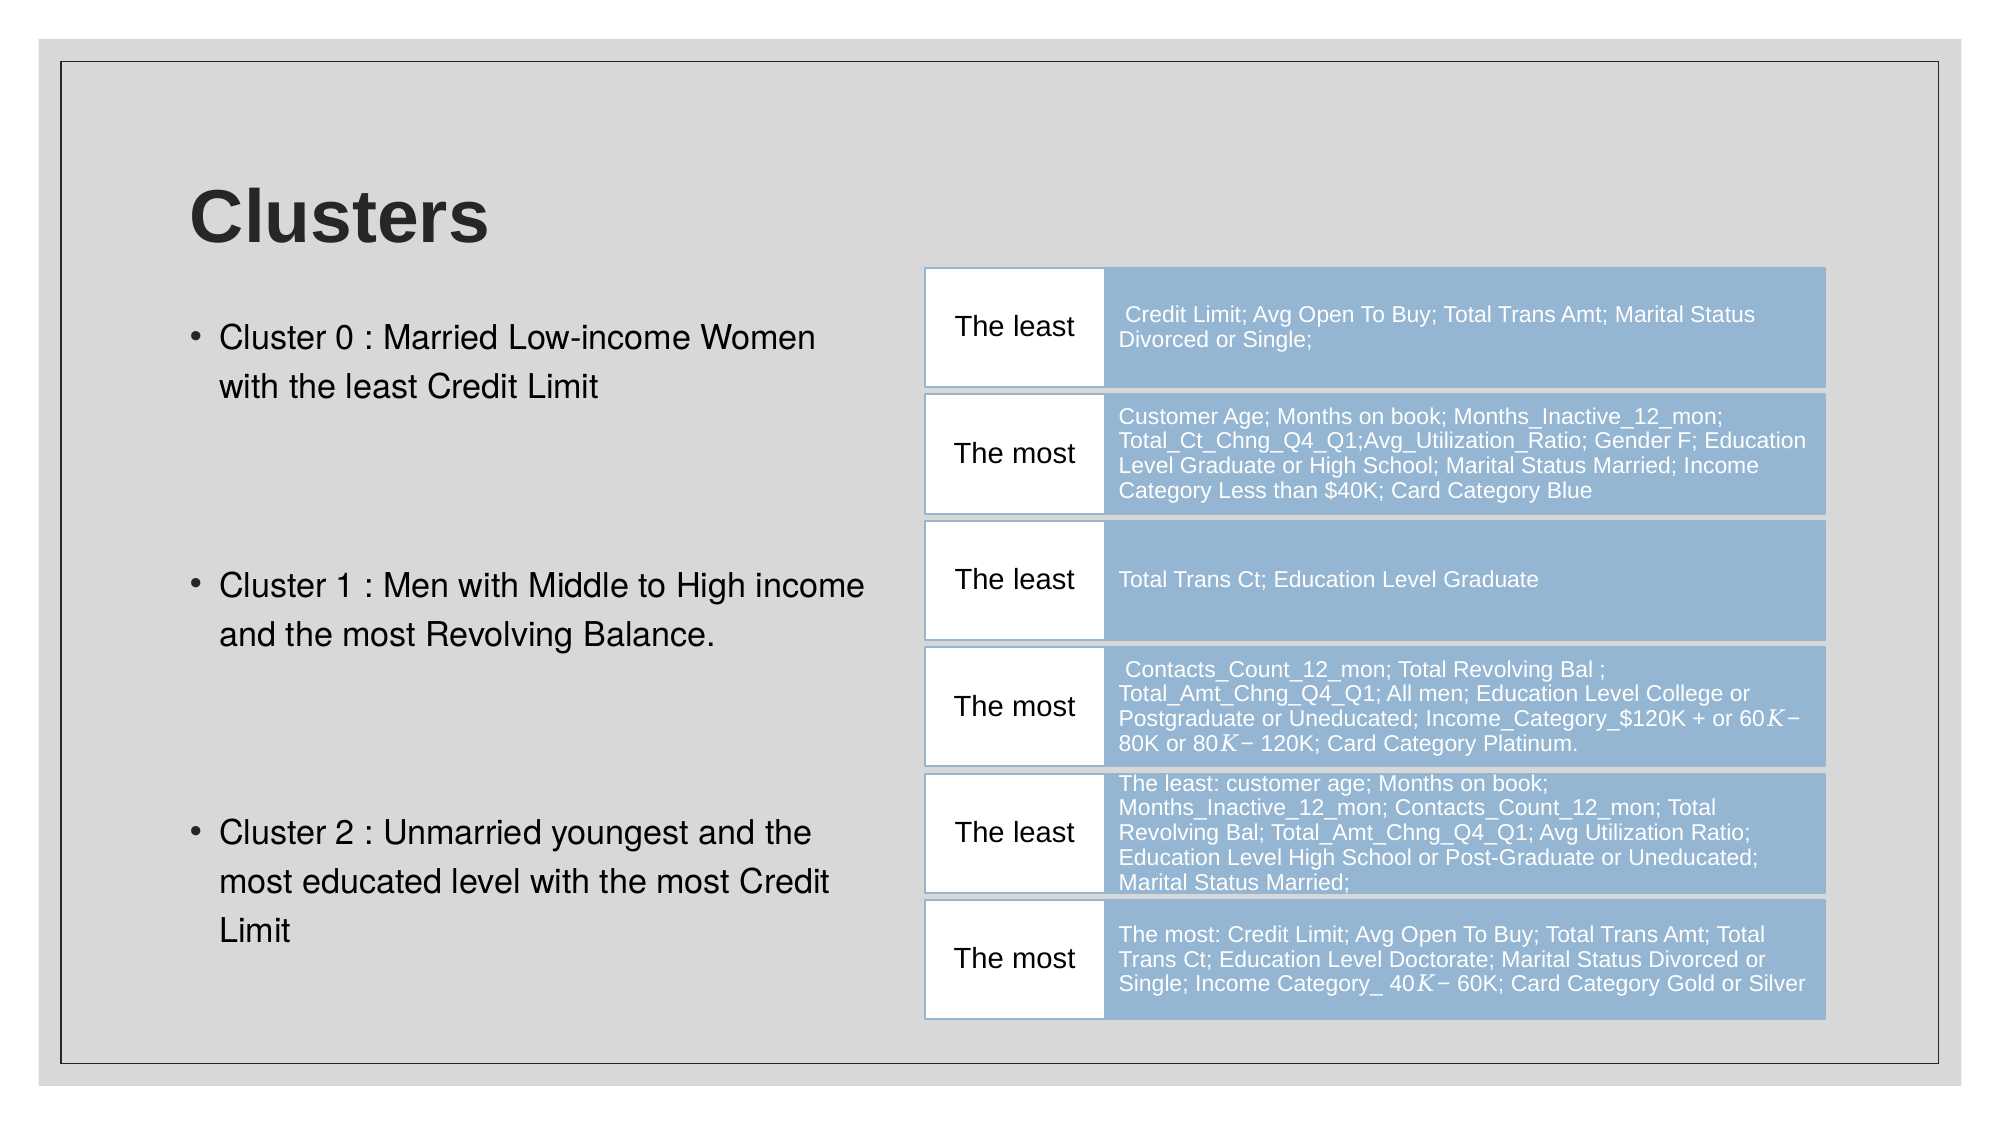

# Clusters
 Credit Limit; Avg Open To Buy; Total Trans Amt; Marital Status Divorced or Single;
The least
Customer Age; Months on book; Months_Inactive_12_mon; Total_Ct_Chng_Q4_Q1;Avg_Utilization_Ratio; Gender F; Education Level Graduate or High School; Marital Status Married; Income Category Less than $40K; Card Category Blue
The most
Total Trans Ct; Education Level Graduate
The least
 Contacts_Count_12_mon; Total Revolving Bal ; Total_Amt_Chng_Q4_Q1; All men; Education Level College or Postgraduate or Uneducated; Income_Category_$120K + or 60𝐾− 80K or 80𝐾− 120K; Card Category Platinum.
The most
The least: customer age; Months on book; Months_Inactive_12_mon; Contacts_Count_12_mon; Total Revolving Bal; Total_Amt_Chng_Q4_Q1; Avg Utilization Ratio; Education Level High School or Post-Graduate or Uneducated; Marital Status Married;
The least
The most: Credit Limit; Avg Open To Buy; Total Trans Amt; Total Trans Ct; Education Level Doctorate; Marital Status Divorced or Single; Income Category_ 40𝐾− 60K; Card Category Gold or Silver
The most
Cluster 0 : Married Low-income Women with the least Credit Limit

Cluster 1 : Men with Middle to High income and the most Revolving Balance.

Cluster 2 : Unmarried youngest and the most educated level with the most Credit Limit